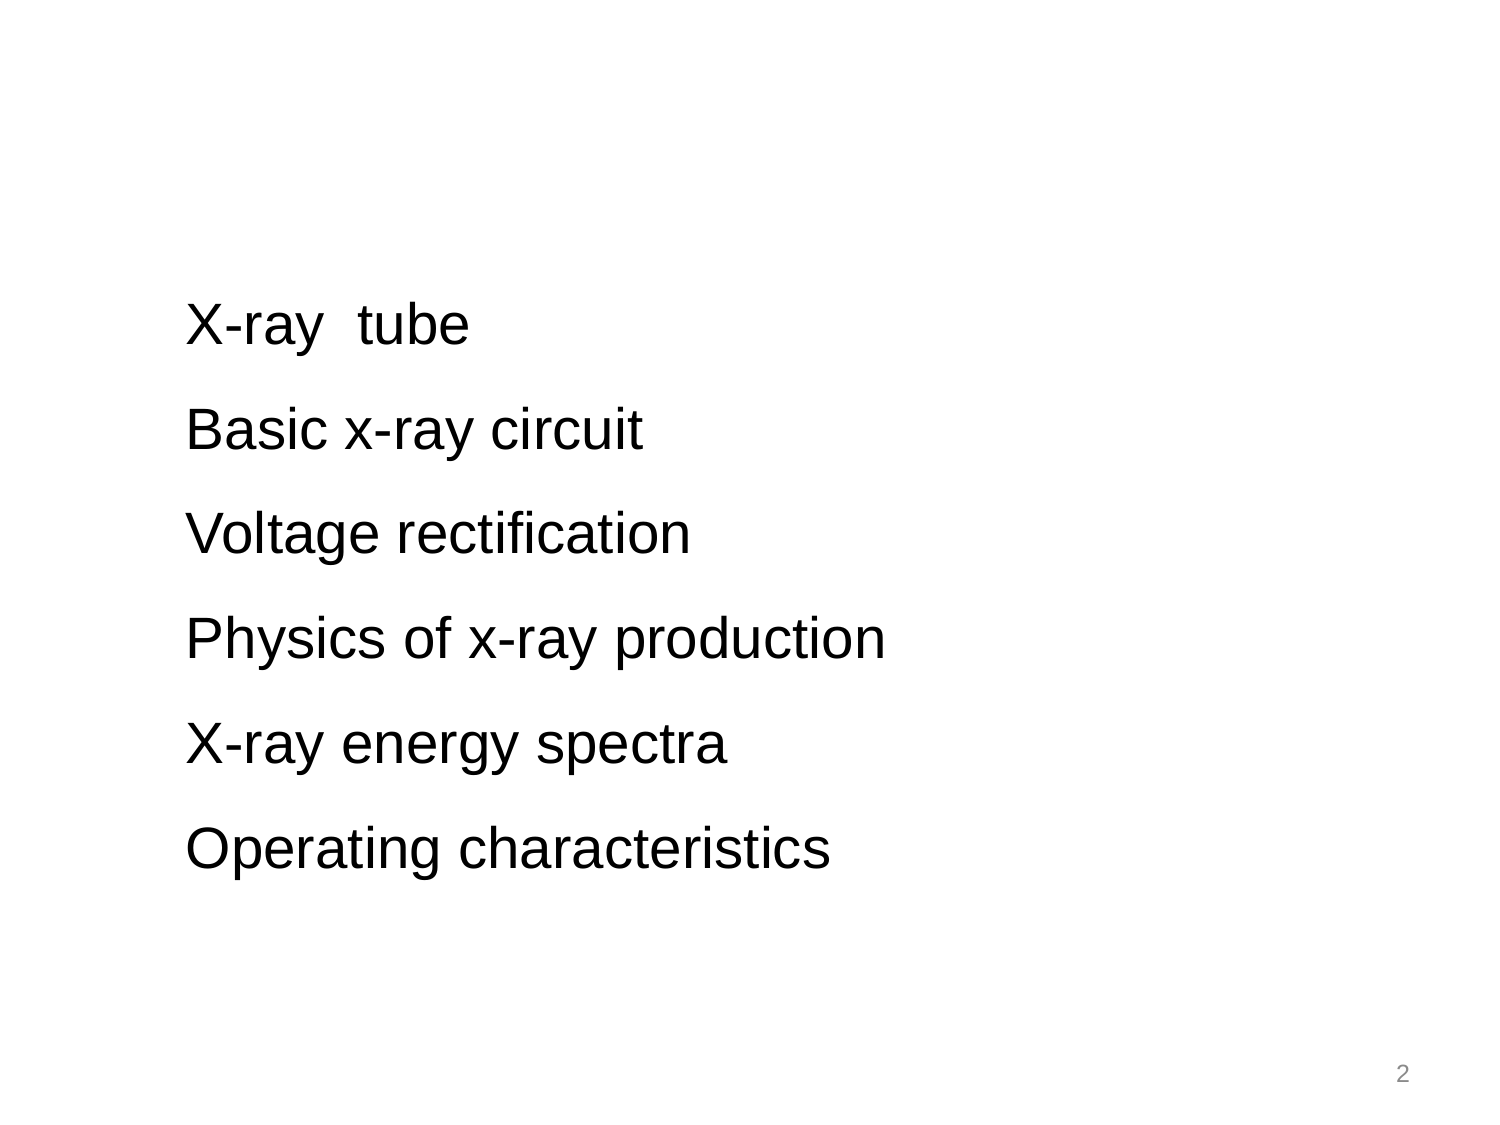

X-ray  tube
Basic x-ray circuit
Voltage rectification
Physics of x-ray production
X-ray energy spectra
Operating characteristics
2